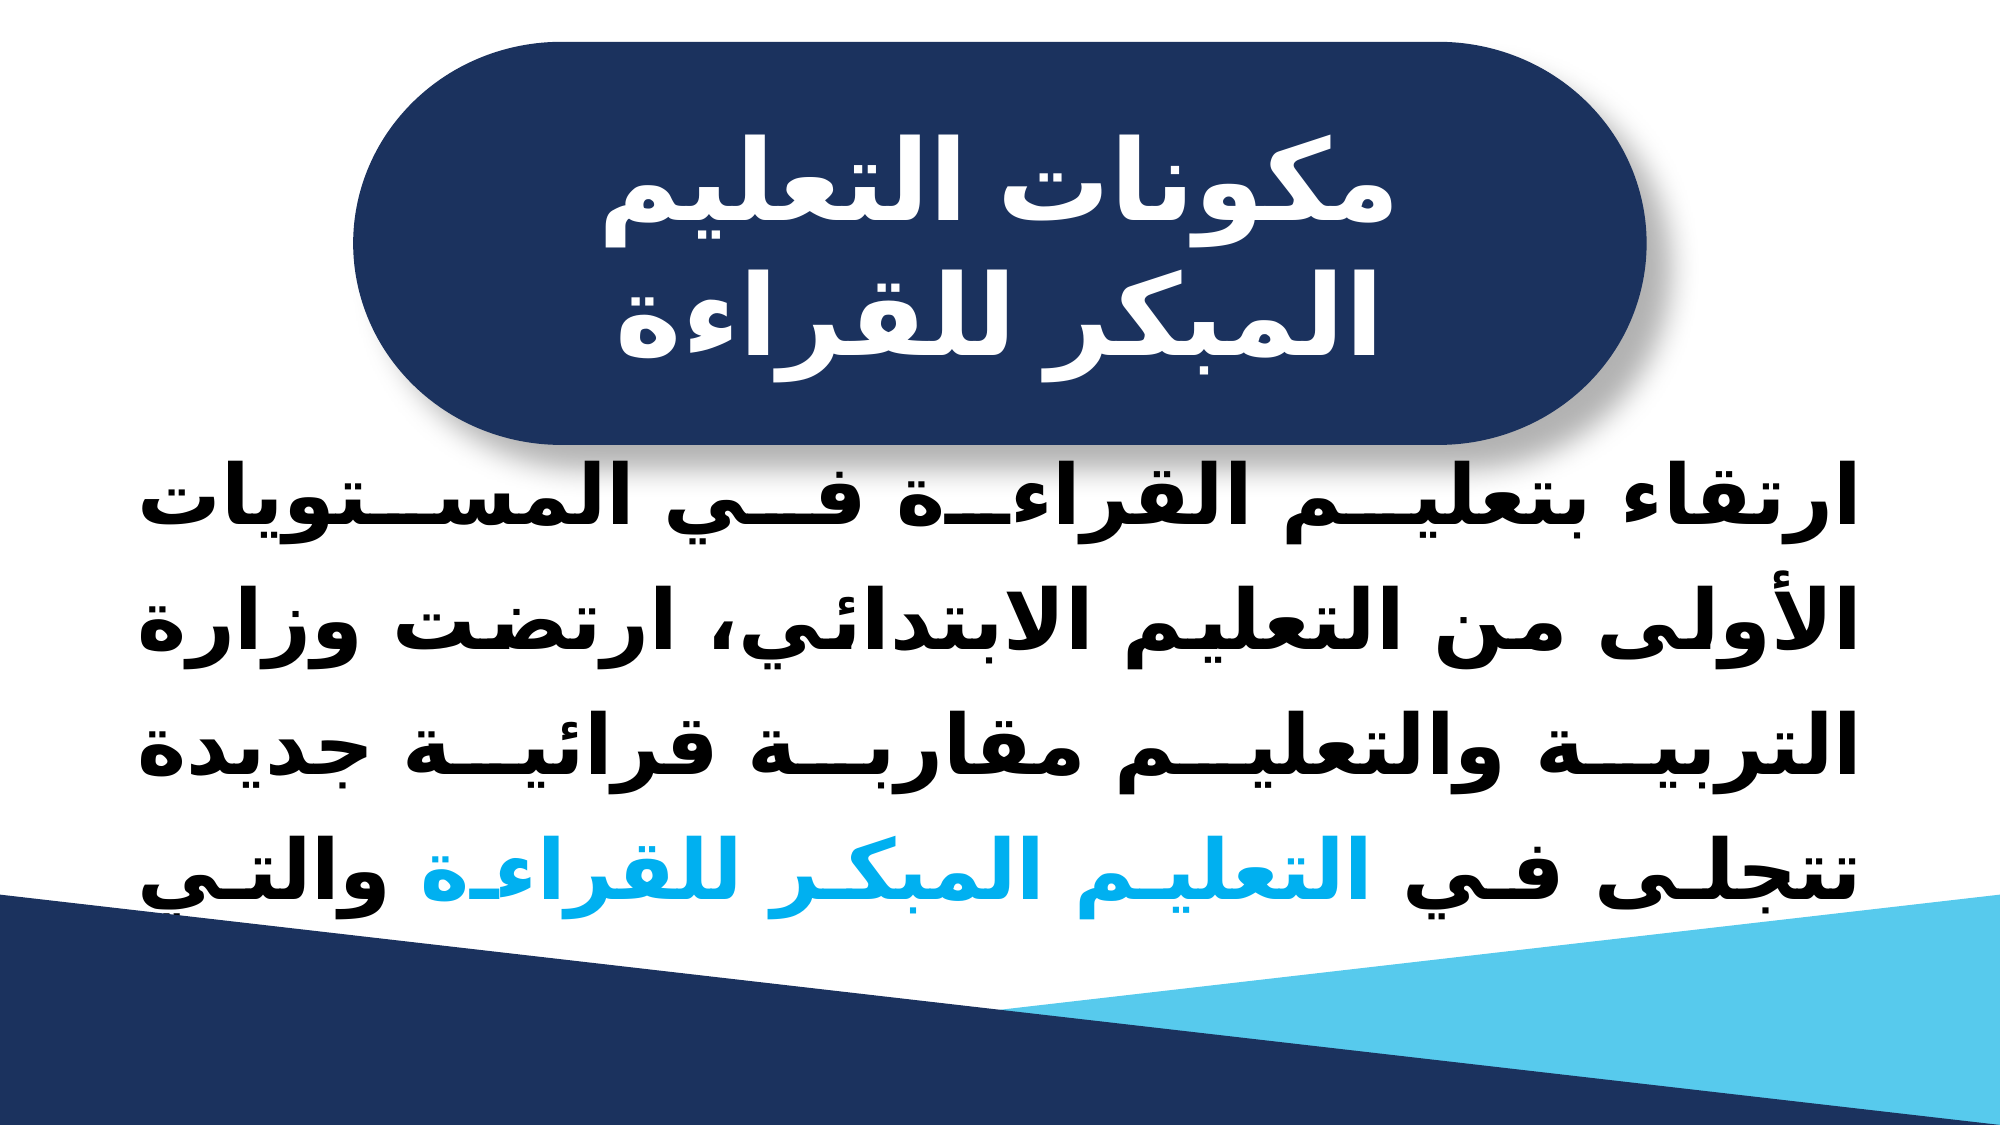

مكونات التعليم المبكر للقراءة
ارتقاء بتعليم القراءة في المستويات الأولى من التعليم الابتدائي، ارتضت وزارة التربية والتعليم مقاربة قرائية جديدة تتجلى في التعليم المبكر للقراءة والتي تتميز بــ: